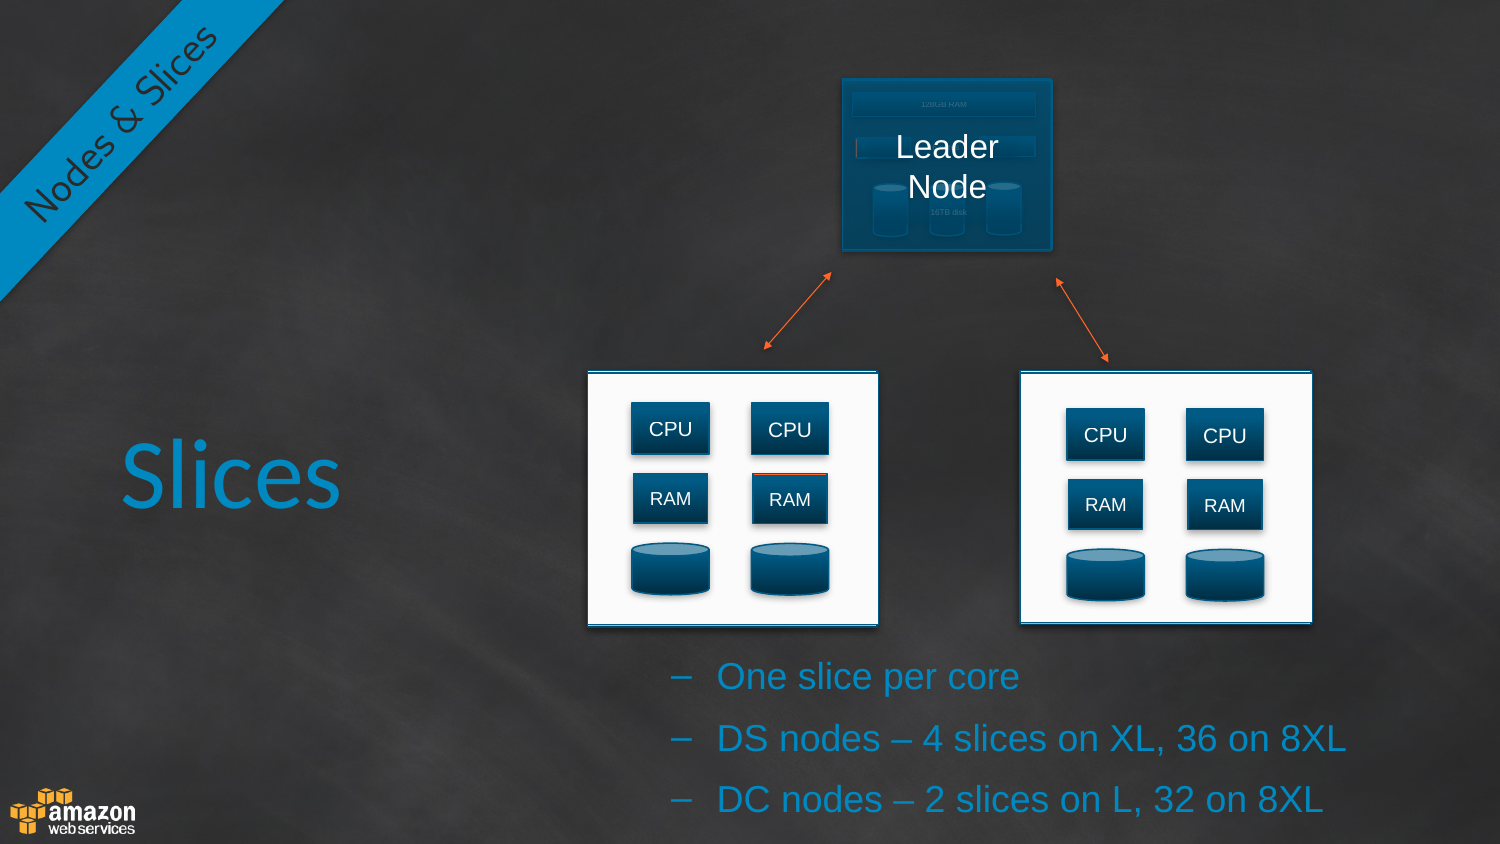

128GB RAM
16 cores

16TB disk
Leader Node
Nodes & Slices

128GB RAM
16 cores

16TB disk

128GB RAM
16 cores

16TB disk

Slices
CPU
CPU
CPU
CPU
RAM
RAM
RAM
RAM

One slice per core
DS nodes – 4 slices on XL, 36 on 8XL
DC nodes – 2 slices on L, 32 on 8XL